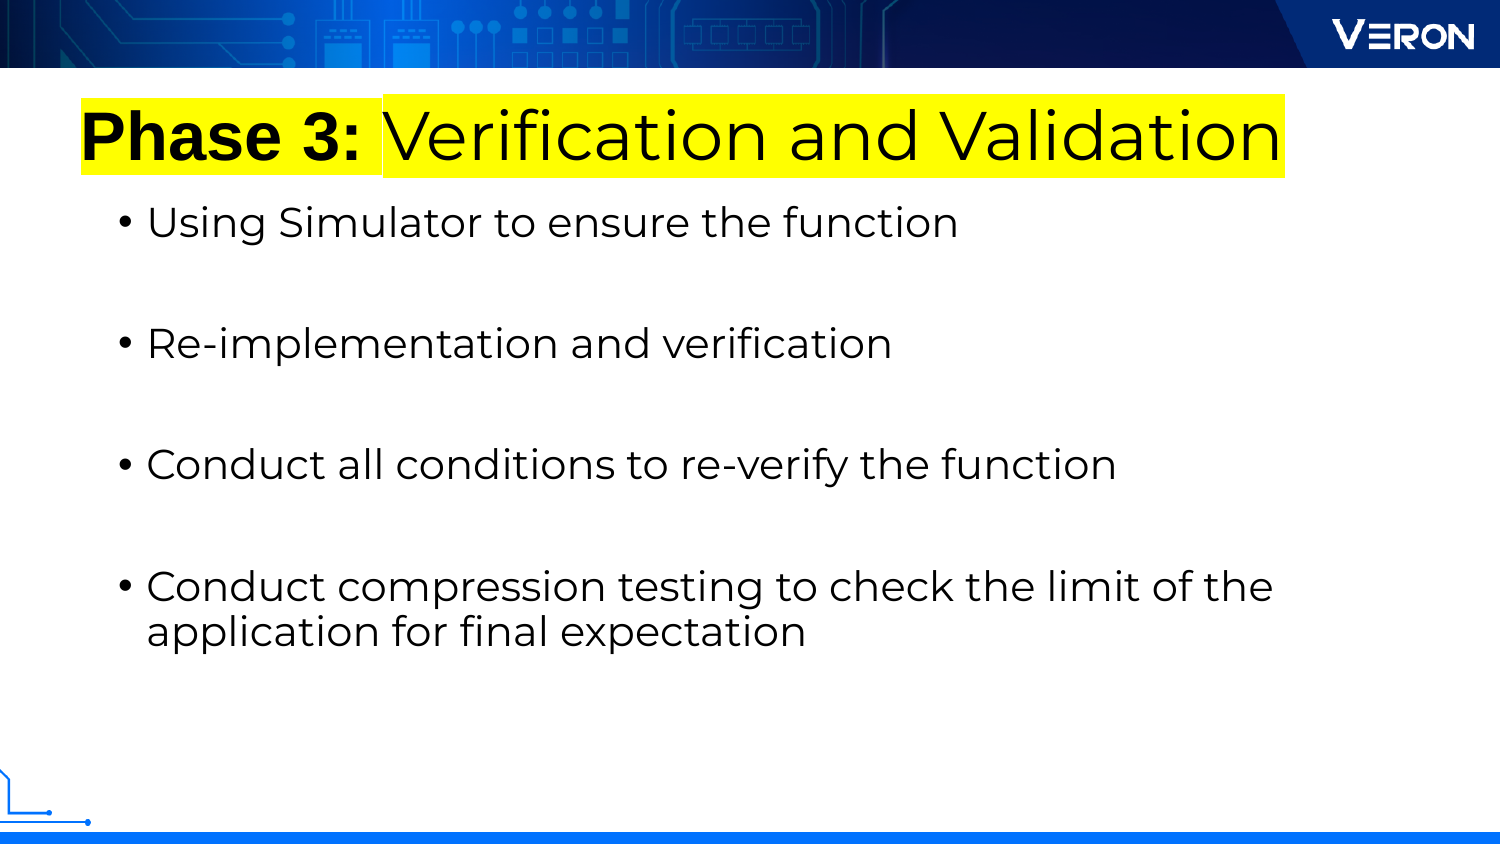

# Phase 3: Verification and Validation
Using Simulator to ensure the function

Re-implementation and verification

Conduct all conditions to re-verify the function

Conduct compression testing to check the limit of the application for final expectation